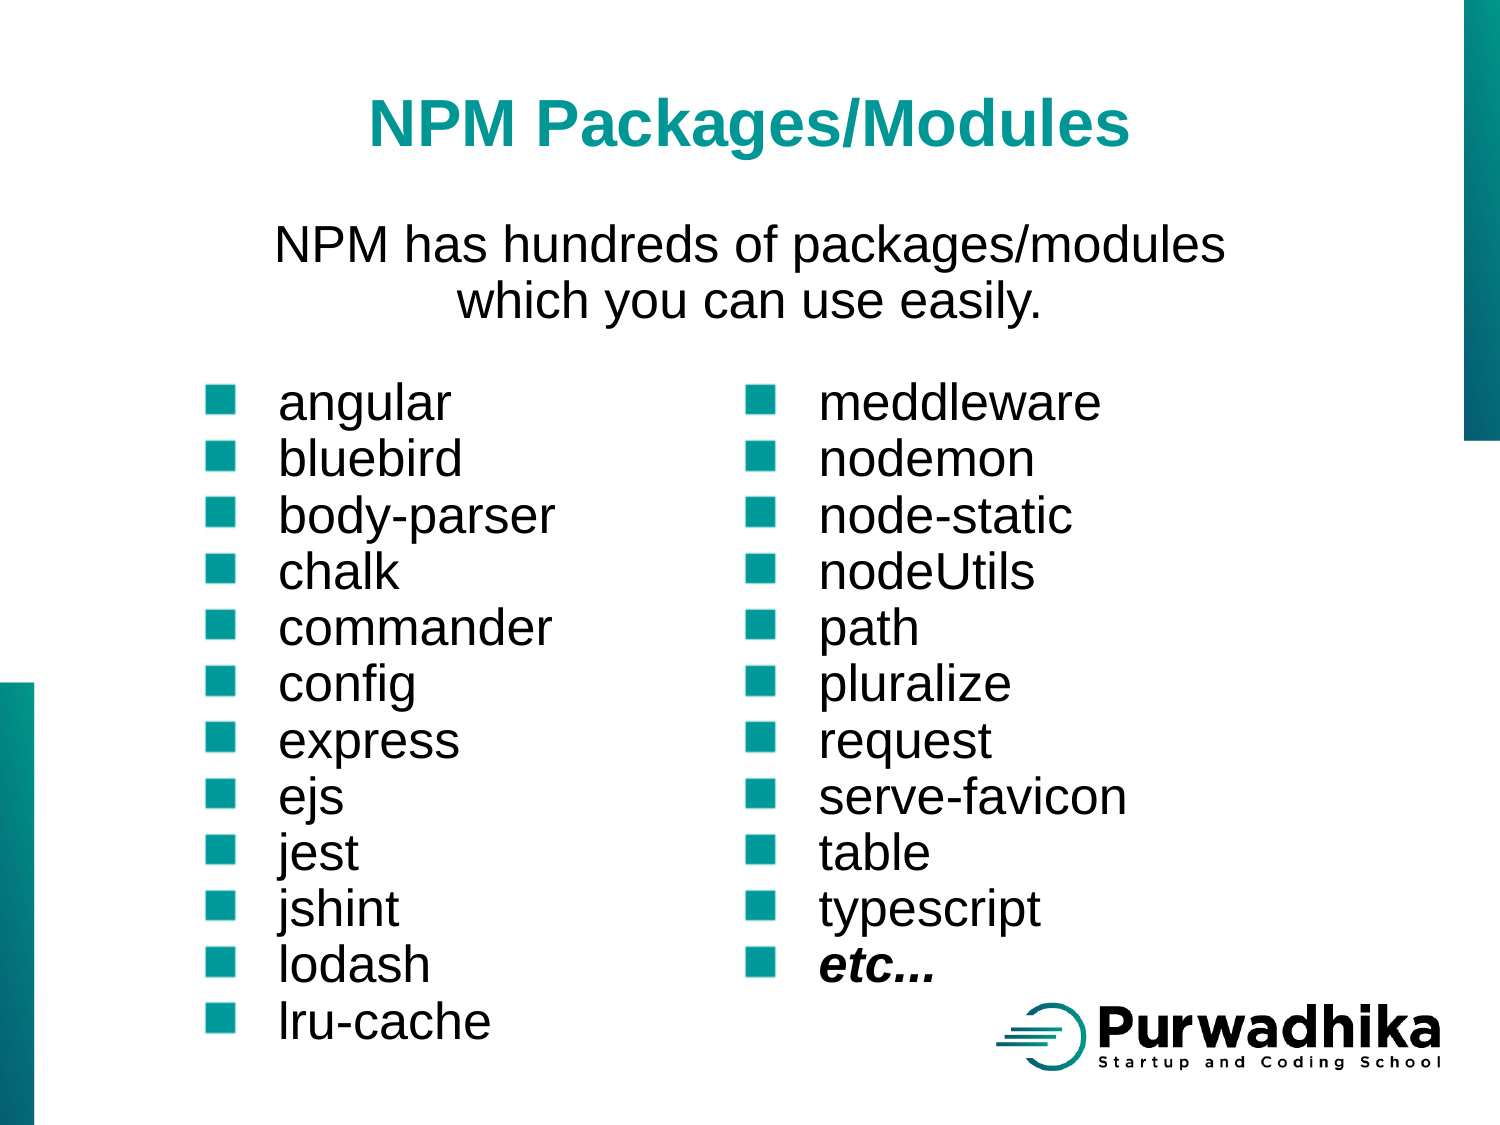

NPM Packages/Modules

NPM has hundreds of packages/modules
which you can use easily.

angular
bluebird
body-parser
chalk
commander
config
express
ejs
jest
jshint
lodash
lru-cache
meddleware
nodemon
node-static
nodeUtils
path
pluralize
request
serve-favicon
table
typescript
etc...